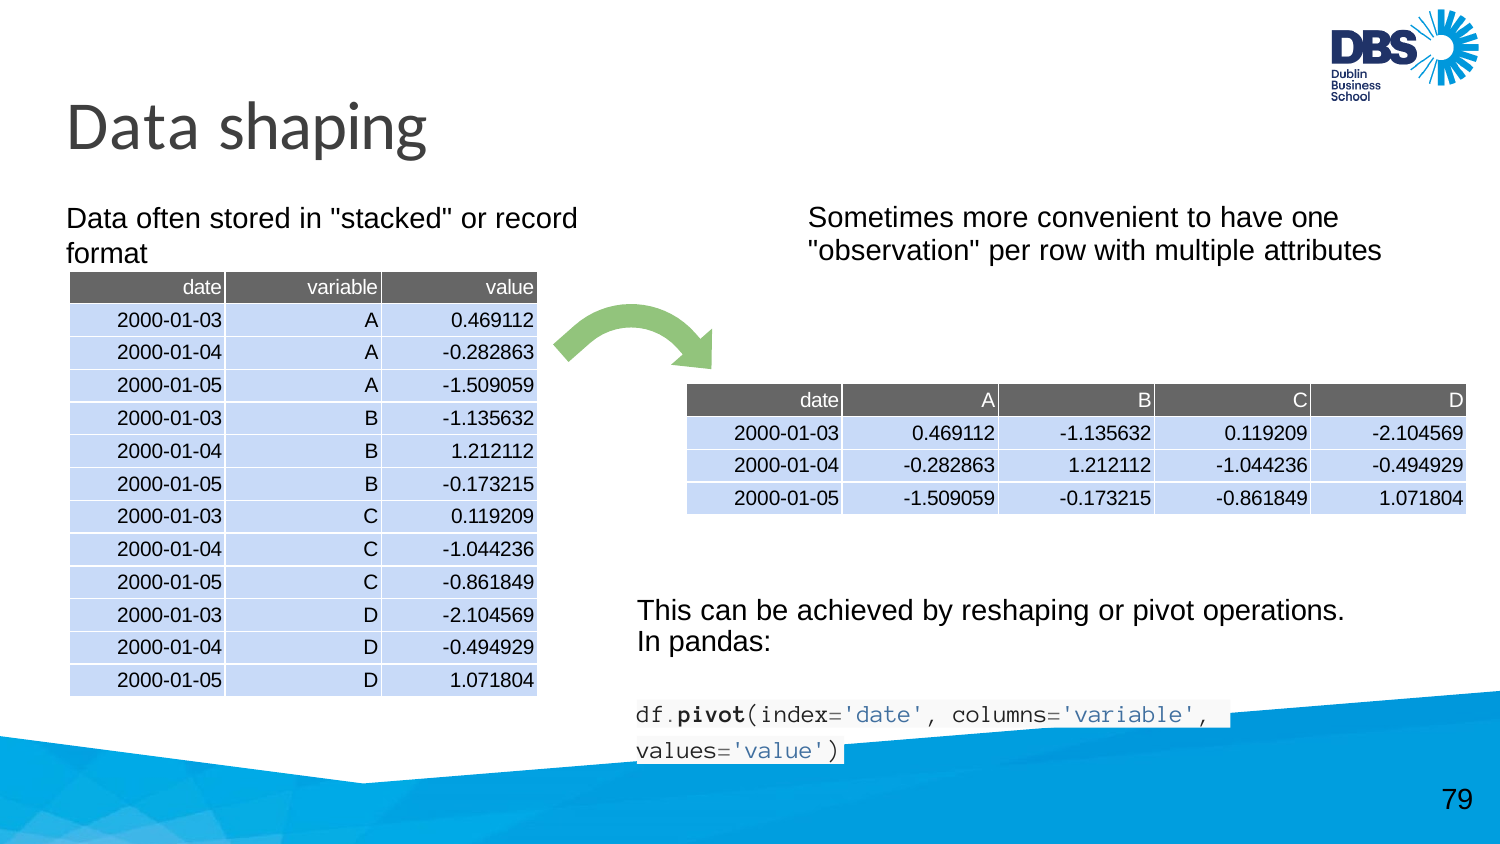

# Data shaping
Data often stored in "stacked" or record format
Sometimes more convenient to have one
"observation" per row with multiple attributes
| date | variable | value |
| --- | --- | --- |
| 2000-01-03 | A | 0.469112 |
| 2000-01-04 | A | -0.282863 |
| 2000-01-05 | A | -1.509059 |
| 2000-01-03 | B | -1.135632 |
| 2000-01-04 | B | 1.212112 |
| 2000-01-05 | B | -0.173215 |
| 2000-01-03 | C | 0.119209 |
| 2000-01-04 | C | -1.044236 |
| 2000-01-05 | C | -0.861849 |
| 2000-01-03 | D | -2.104569 |
| 2000-01-04 | D | -0.494929 |
| 2000-01-05 | D | 1.071804 |

| date | A | B | C | D |
| --- | --- | --- | --- | --- |
| 2000-01-03 | 0.469112 | -1.135632 | 0.119209 | -2.104569 |
| 2000-01-04 | -0.282863 | 1.212112 | -1.044236 | -0.494929 |
| 2000-01-05 | -1.509059 | -0.173215 | -0.861849 | 1.071804 |
This can be achieved by reshaping or pivot operations. In pandas:
df.pivot(index='date', columns='variable',
values='value')
79